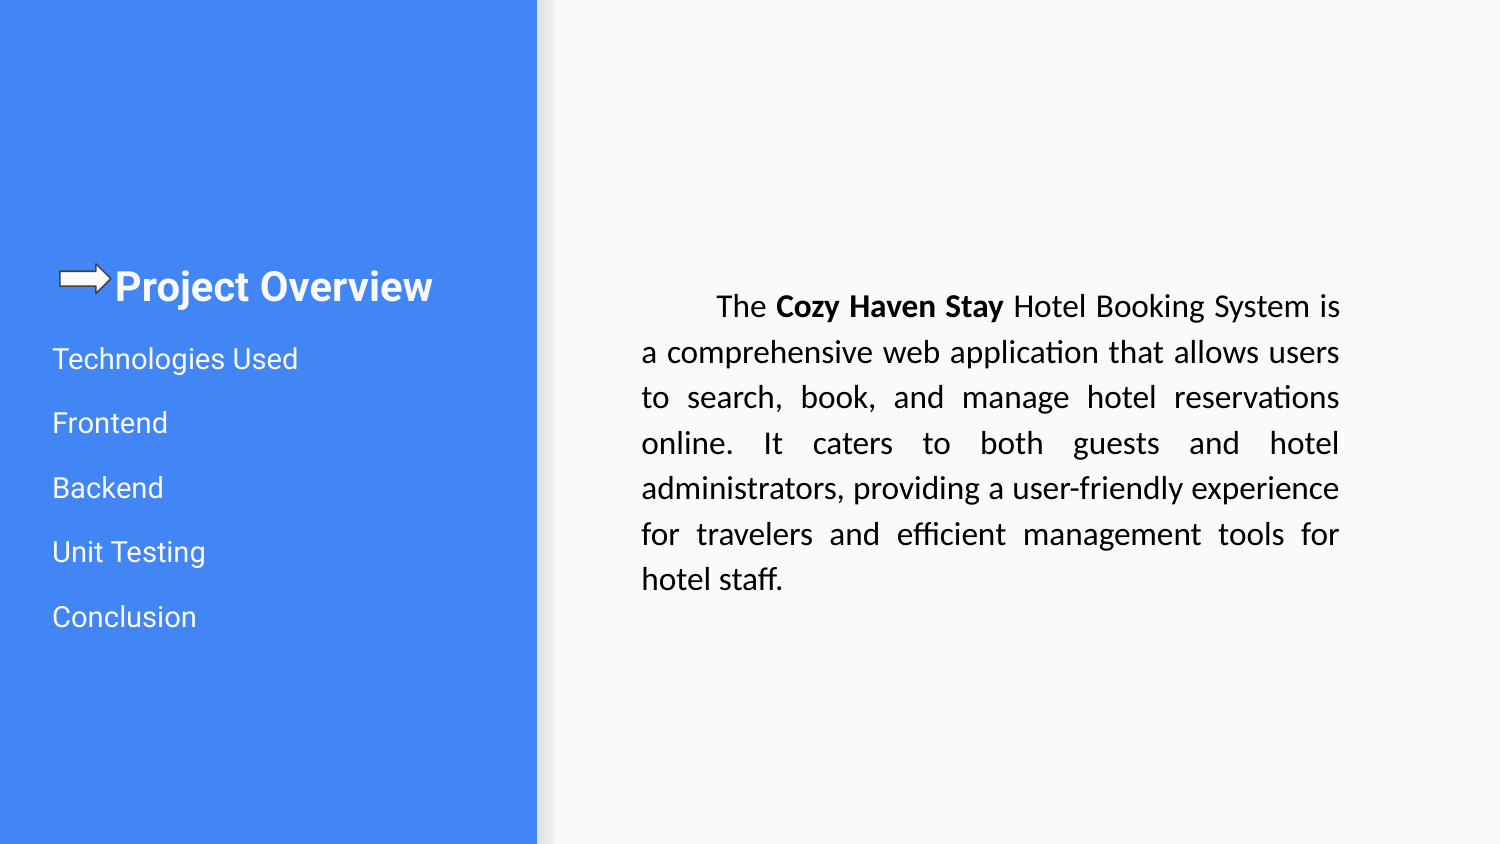

Project Overview
Technologies Used
Frontend
Backend
Unit Testing
Conclusion

The Cozy Haven Stay Hotel Booking System is a comprehensive web application that allows users to search, book, and manage hotel reservations online. It caters to both guests and hotel administrators, providing a user-friendly experience for travelers and efficient management tools for hotel staff.